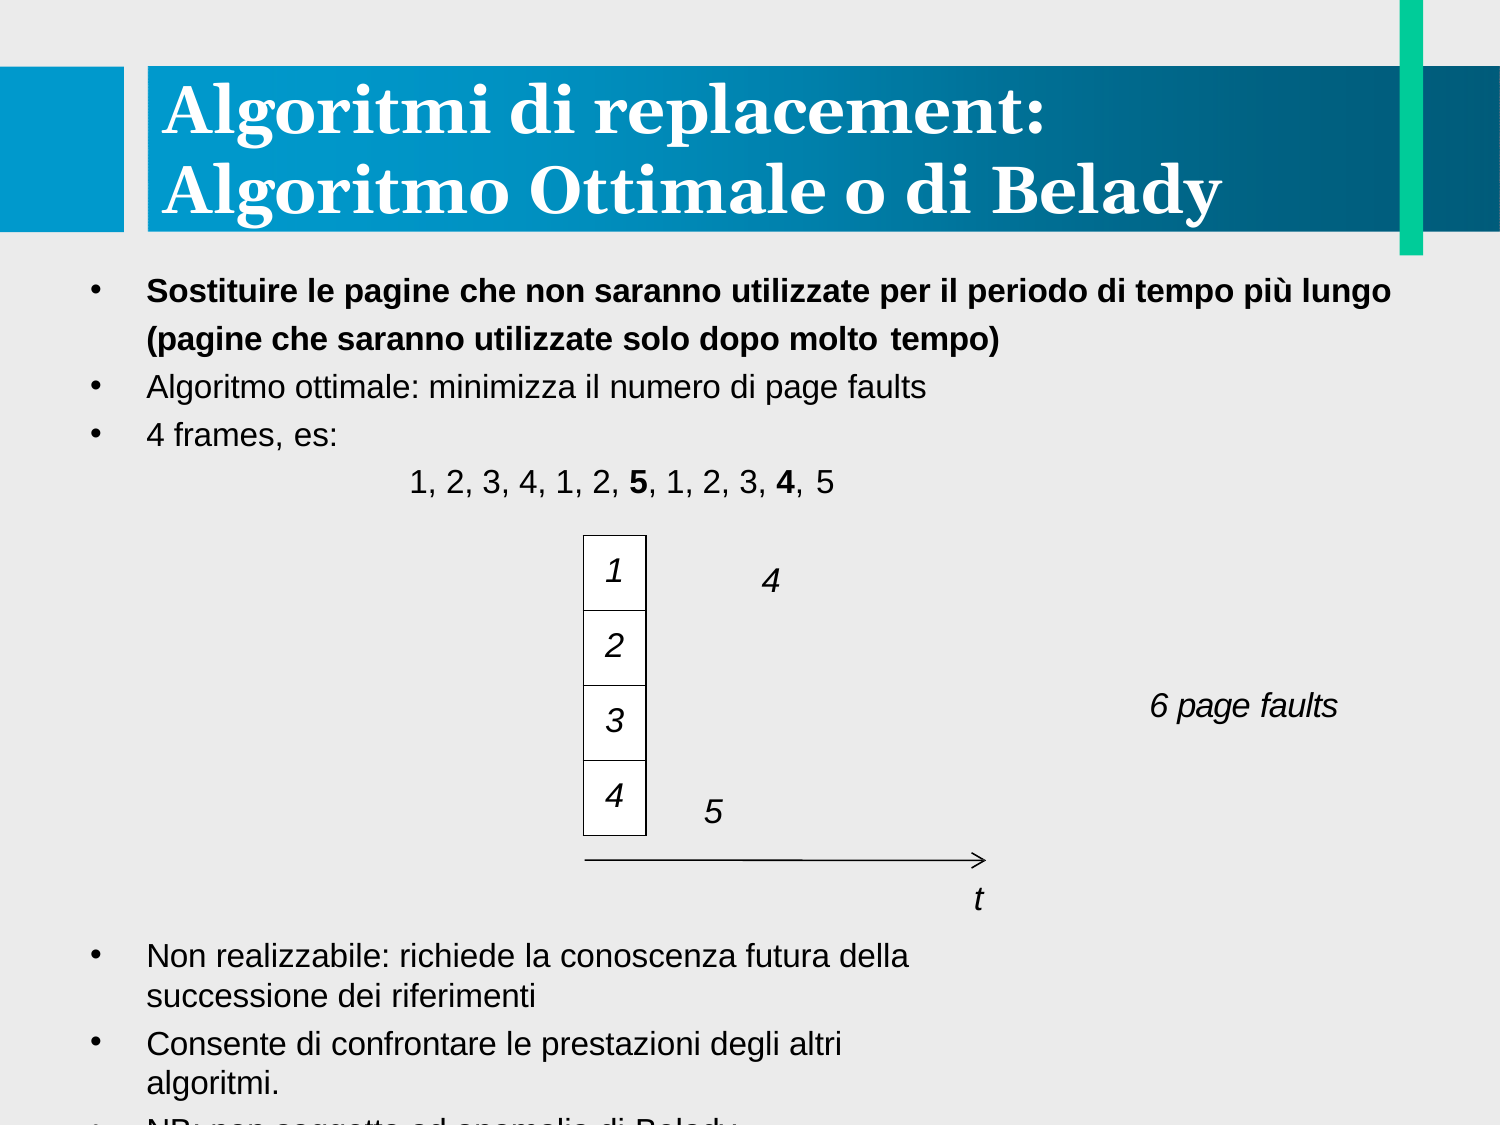

# Algoritmi di replacement:  Algoritmo Ottimale o di Belady

Sostituire le pagine che non saranno utilizzate per il periodo di tempo più lungo  (pagine che saranno utilizzate solo dopo molto tempo)
Algoritmo ottimale: minimizza il numero di page faults
4 frames, es:
1, 2, 3, 4, 1, 2, 5, 1, 2, 3, 4, 5

4

6 page faults

5

t
Non realizzabile: richiede la conoscenza futura della successione dei riferimenti
Consente di confrontare le prestazioni degli altri algoritmi.
NB: non soggetto ad anomalia di Belady
| 1 |
| --- |
| 2 |
| 3 |
| 4 |